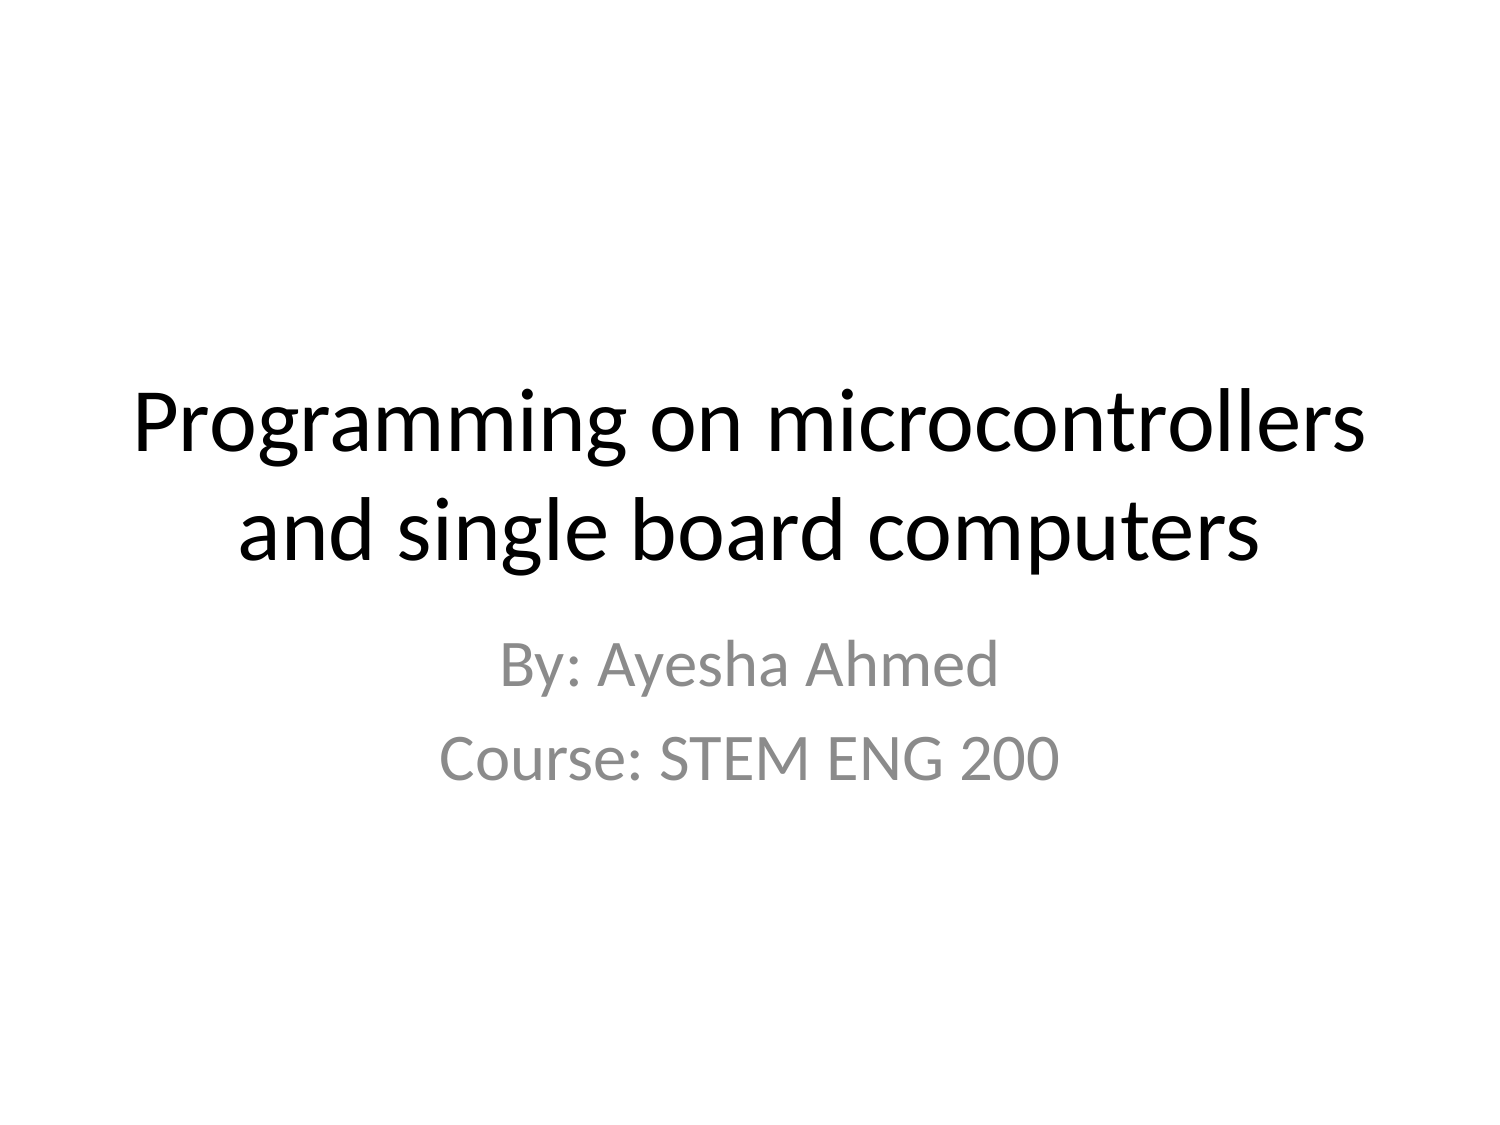

# Programming on microcontrollers and single board computers
By: Ayesha Ahmed
Course: STEM ENG 200